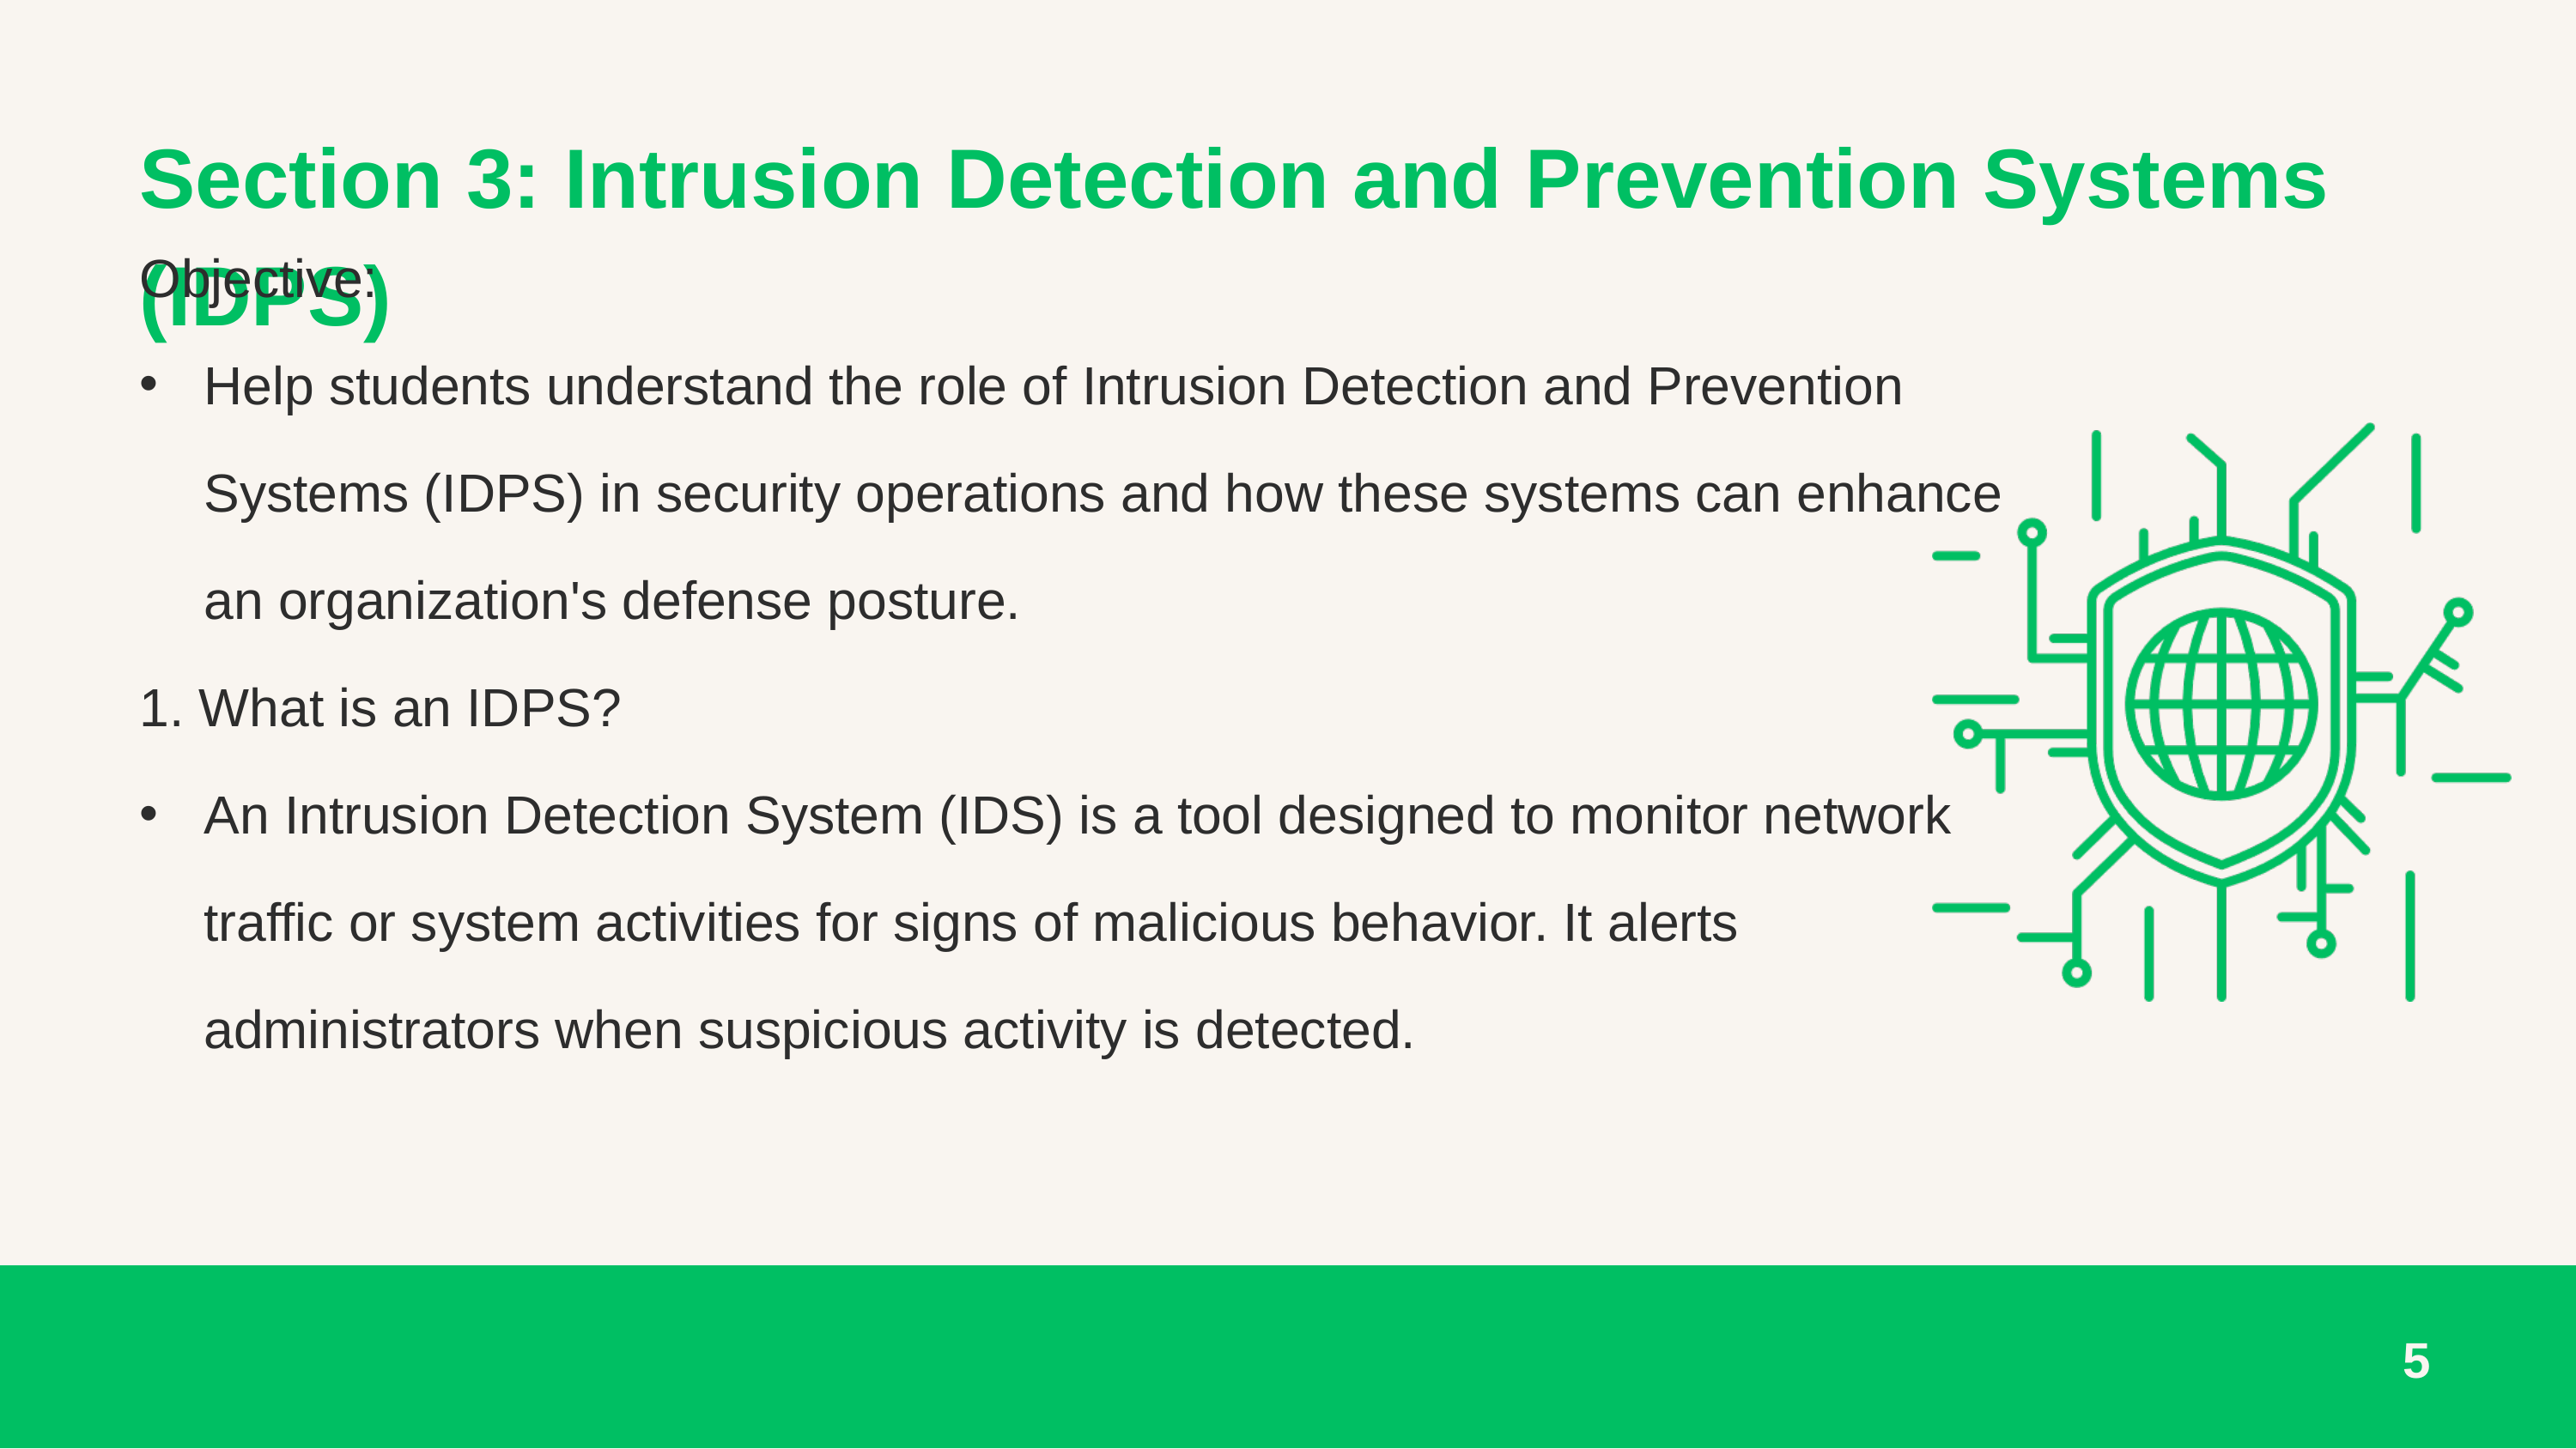

Section 3: Intrusion Detection and Prevention Systems (IDPS)
Objective:
Help students understand the role of Intrusion Detection and Prevention Systems (IDPS) in security operations and how these systems can enhance an organization's defense posture.
1. What is an IDPS?
An Intrusion Detection System (IDS) is a tool designed to monitor network traffic or system activities for signs of malicious behavior. It alerts administrators when suspicious activity is detected.

5